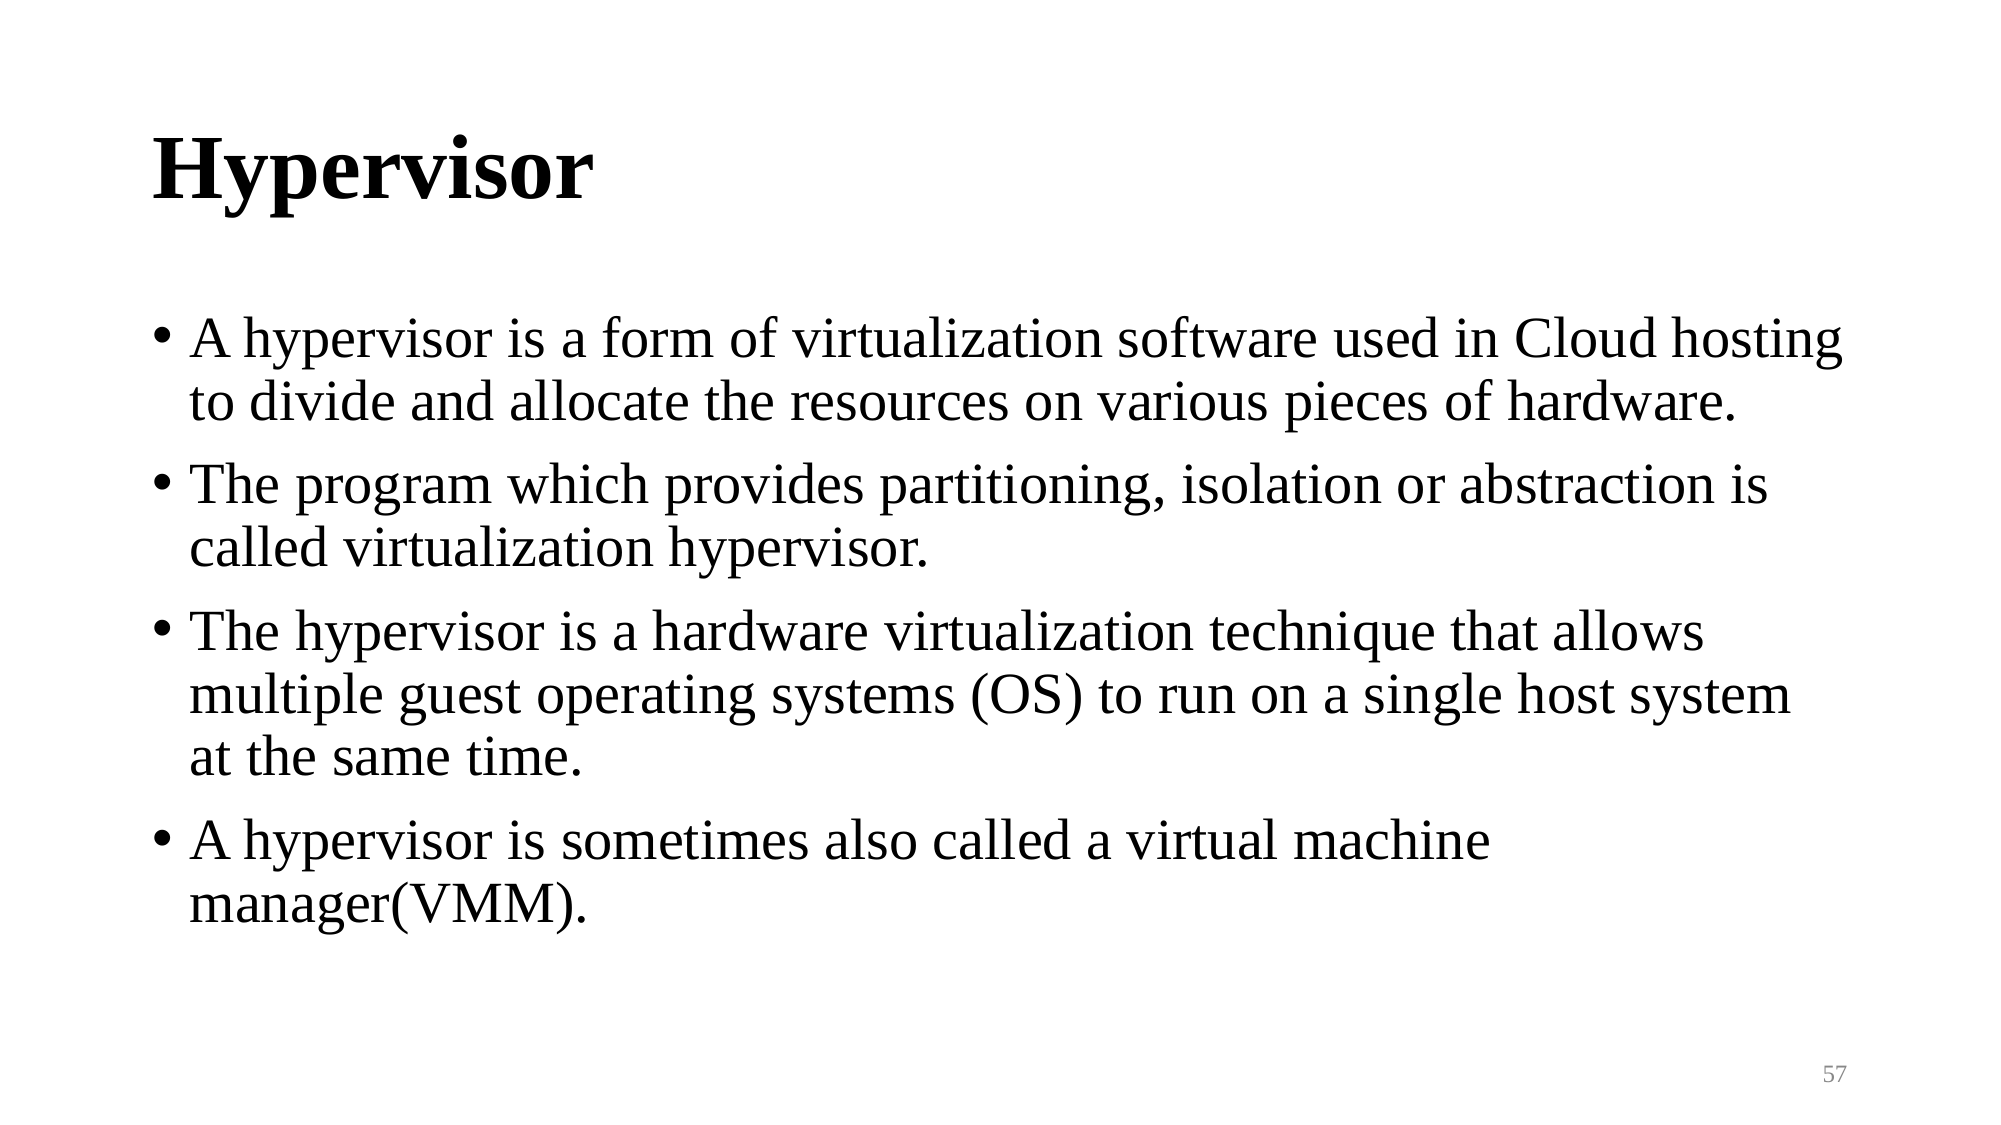

# Hypervisor
A hypervisor is a form of virtualization software used in Cloud hosting to divide and allocate the resources on various pieces of hardware.
The program which provides partitioning, isolation or abstraction is called virtualization hypervisor.
The hypervisor is a hardware virtualization technique that allows multiple guest operating systems (OS) to run on a single host system at the same time.
A hypervisor is sometimes also called a virtual machine manager(VMM).
57